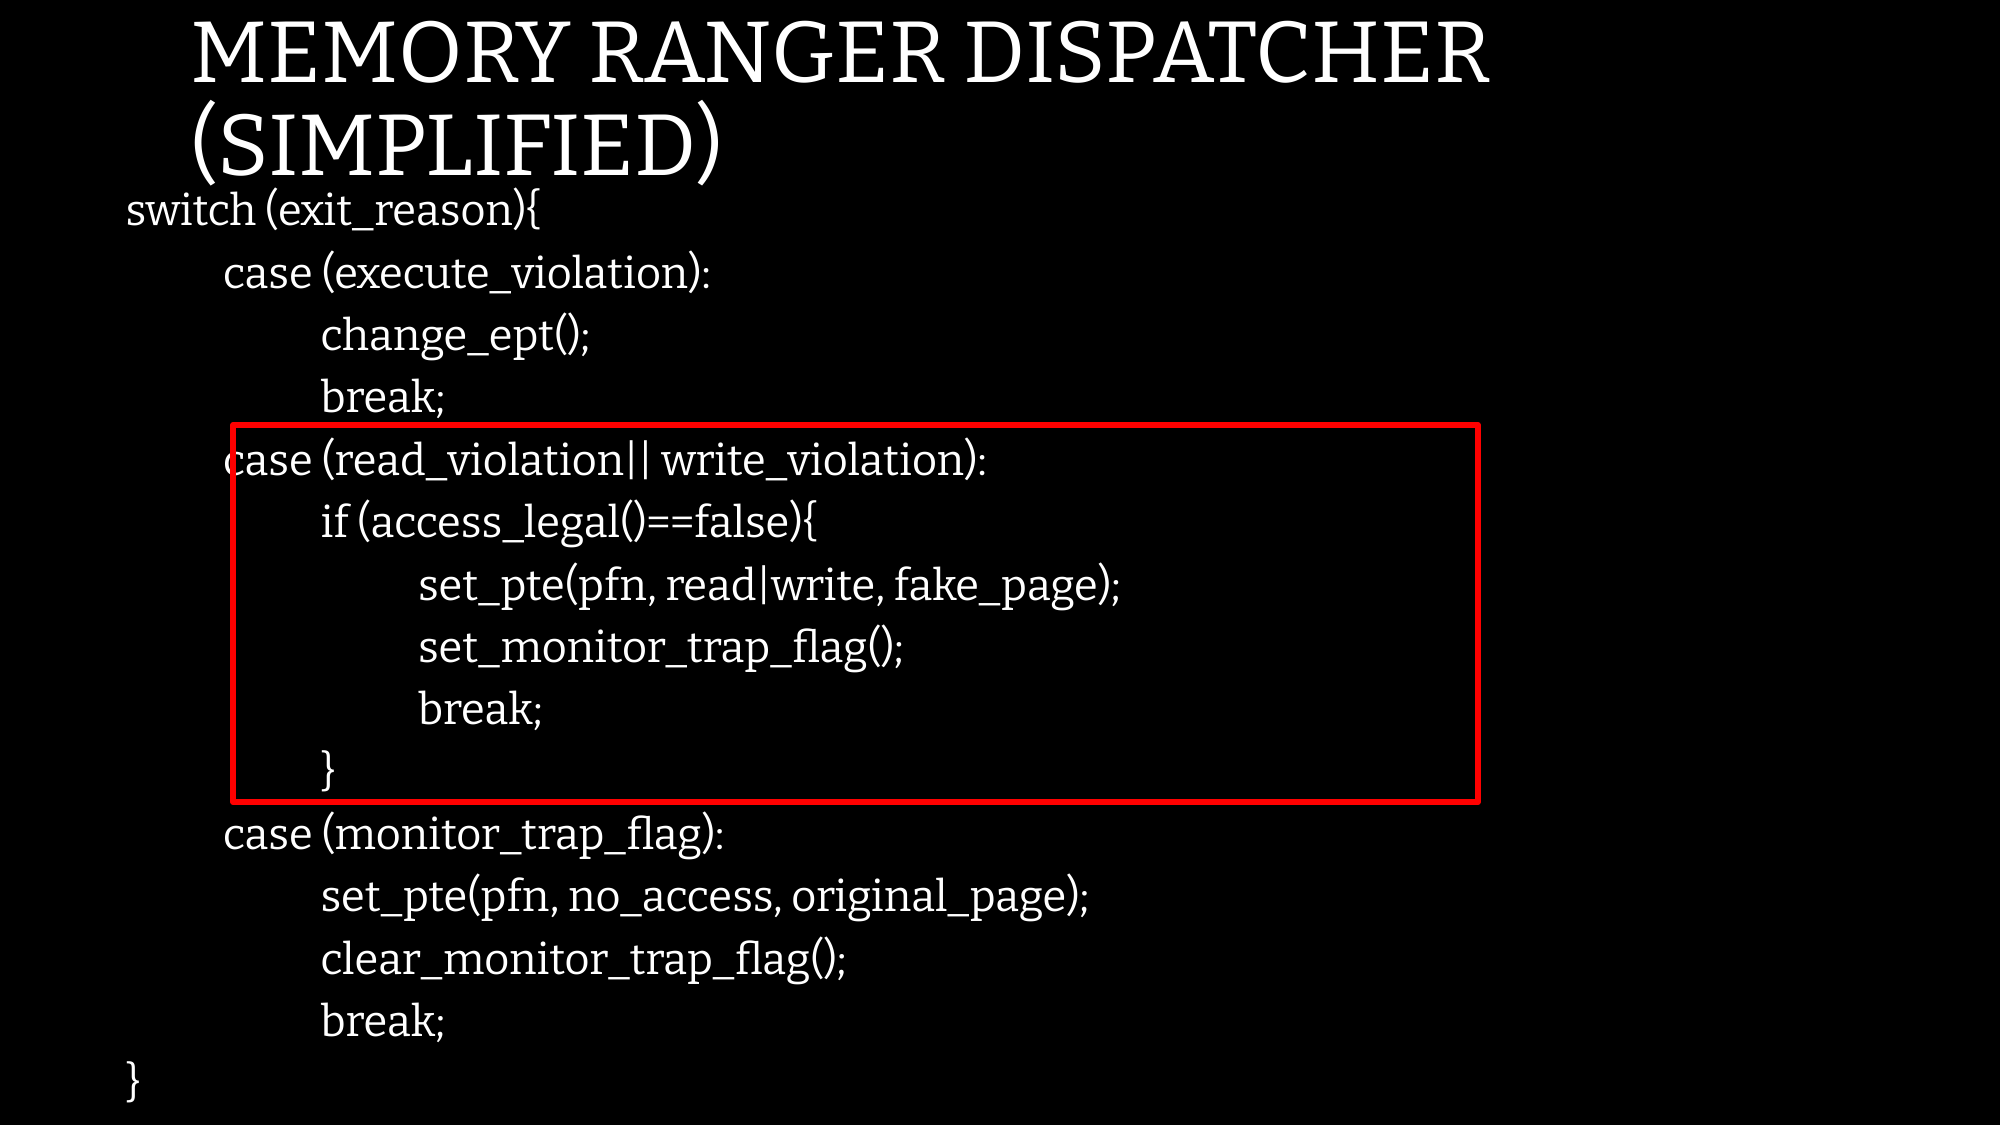

# Memory Ranger dispatcher (SIMPLIFIED)
switch (exit_reason){
	case (execute_violation):
		change_ept();
		break;
	case (read_violation|| write_violation):
		if (access_legal()==false){
			set_pte(pfn, read|write, fake_page);
			set_monitor_trap_flag();
			break;
		}
	case (monitor_trap_flag):
		set_pte(pfn, no_access, original_page);
		clear_monitor_trap_flag();
		break;
}